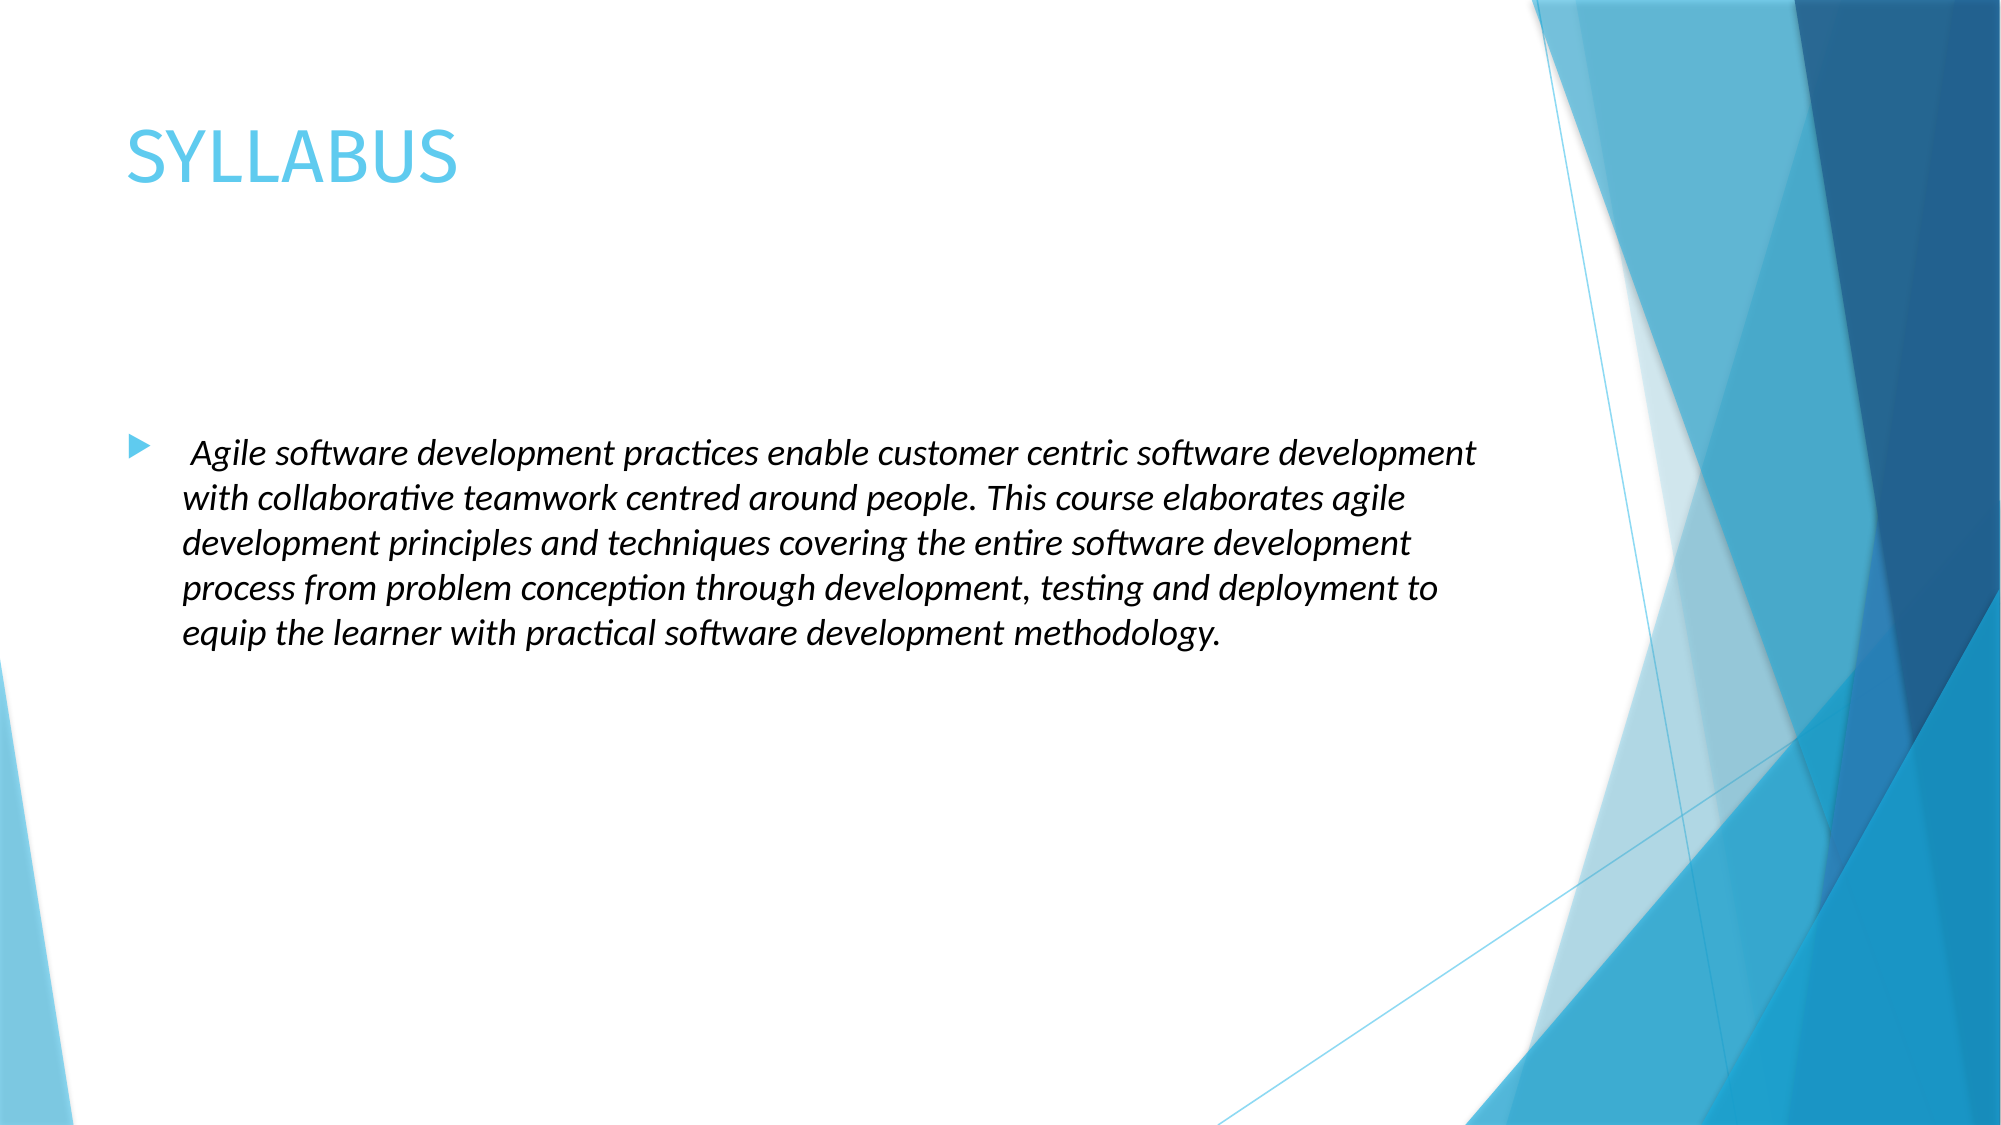

# SYLLABUS

 Agile software development practices enable customer centric software development with collaborative teamwork centred around people. This course elaborates agile development principles and techniques covering the entire software development process from problem conception through development, testing and deployment to equip the learner with practical software development methodology.